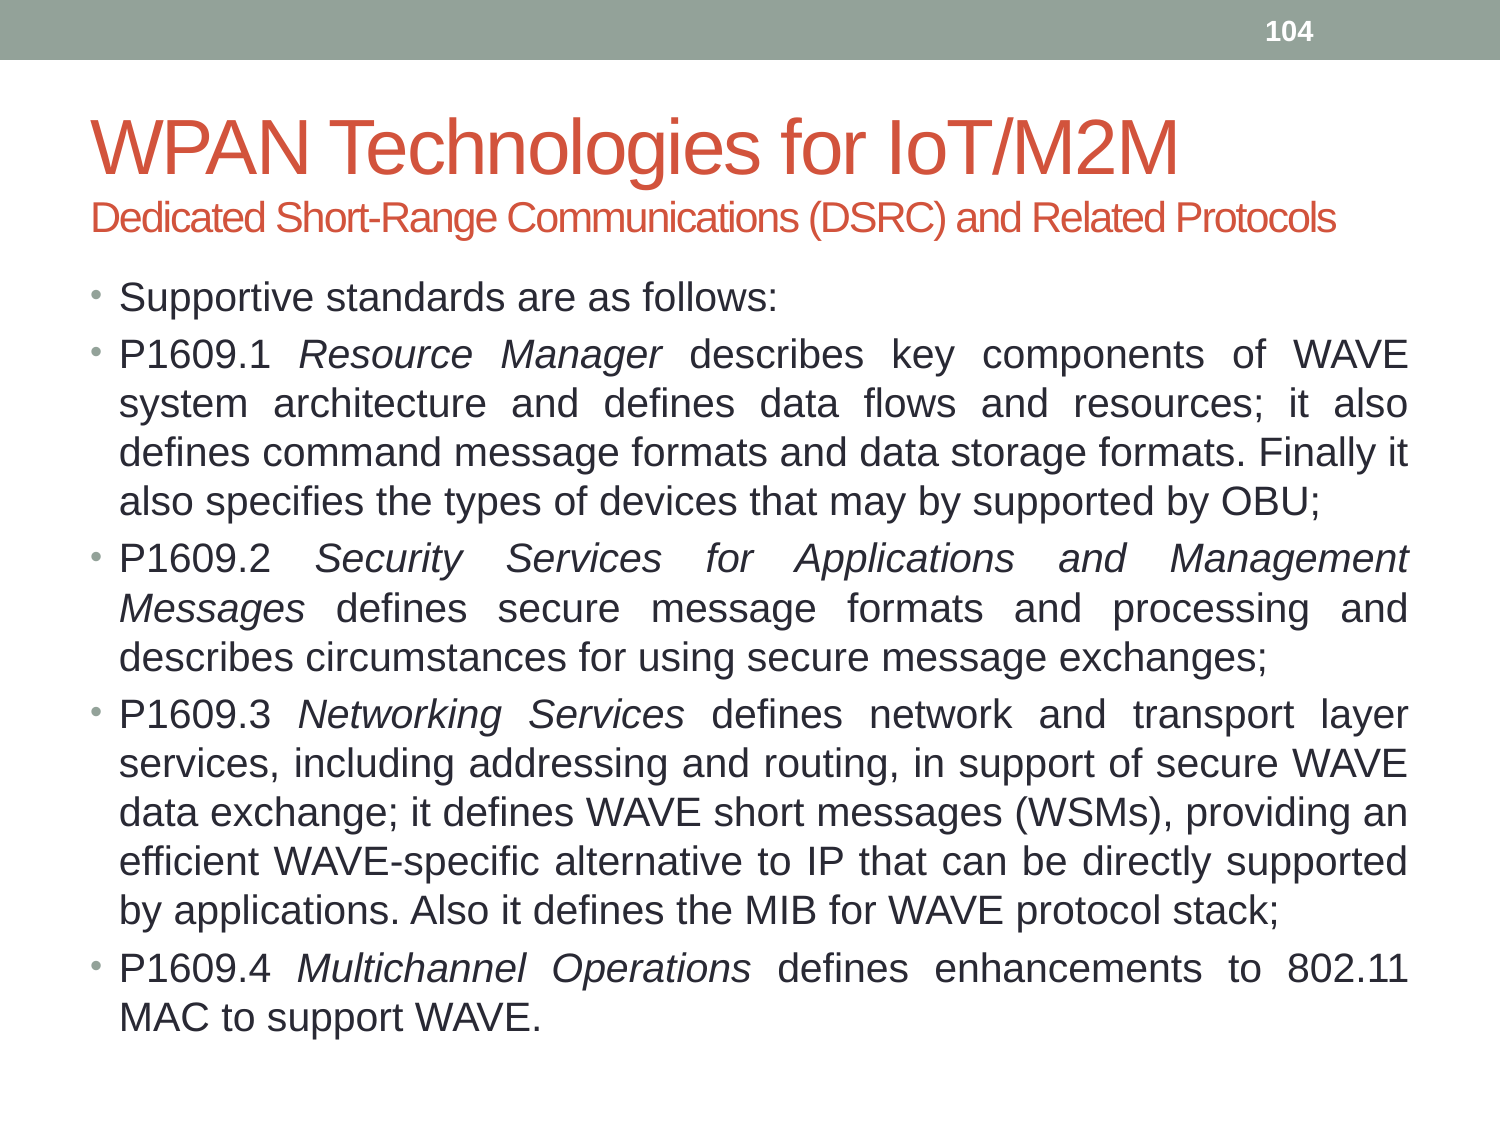

104
# WPAN Technologies for IoT/M2M Dedicated Short-Range Communications (DSRC) and Related Protocols
Supportive standards are as follows:
P1609.1 Resource Manager describes key components of WAVE system architecture and defines data flows and resources; it also defines command message formats and data storage formats. Finally it also specifies the types of devices that may by supported by OBU;
P1609.2 Security Services for Applications and Management Messages defines secure message formats and processing and describes circumstances for using secure message exchanges;
P1609.3 Networking Services defines network and transport layer services, including addressing and routing, in support of secure WAVE data exchange; it defines WAVE short messages (WSMs), providing an efficient WAVE-specific alternative to IP that can be directly supported by applications. Also it defines the MIB for WAVE protocol stack;
P1609.4 Multichannel Operations defines enhancements to 802.11 MAC to support WAVE.